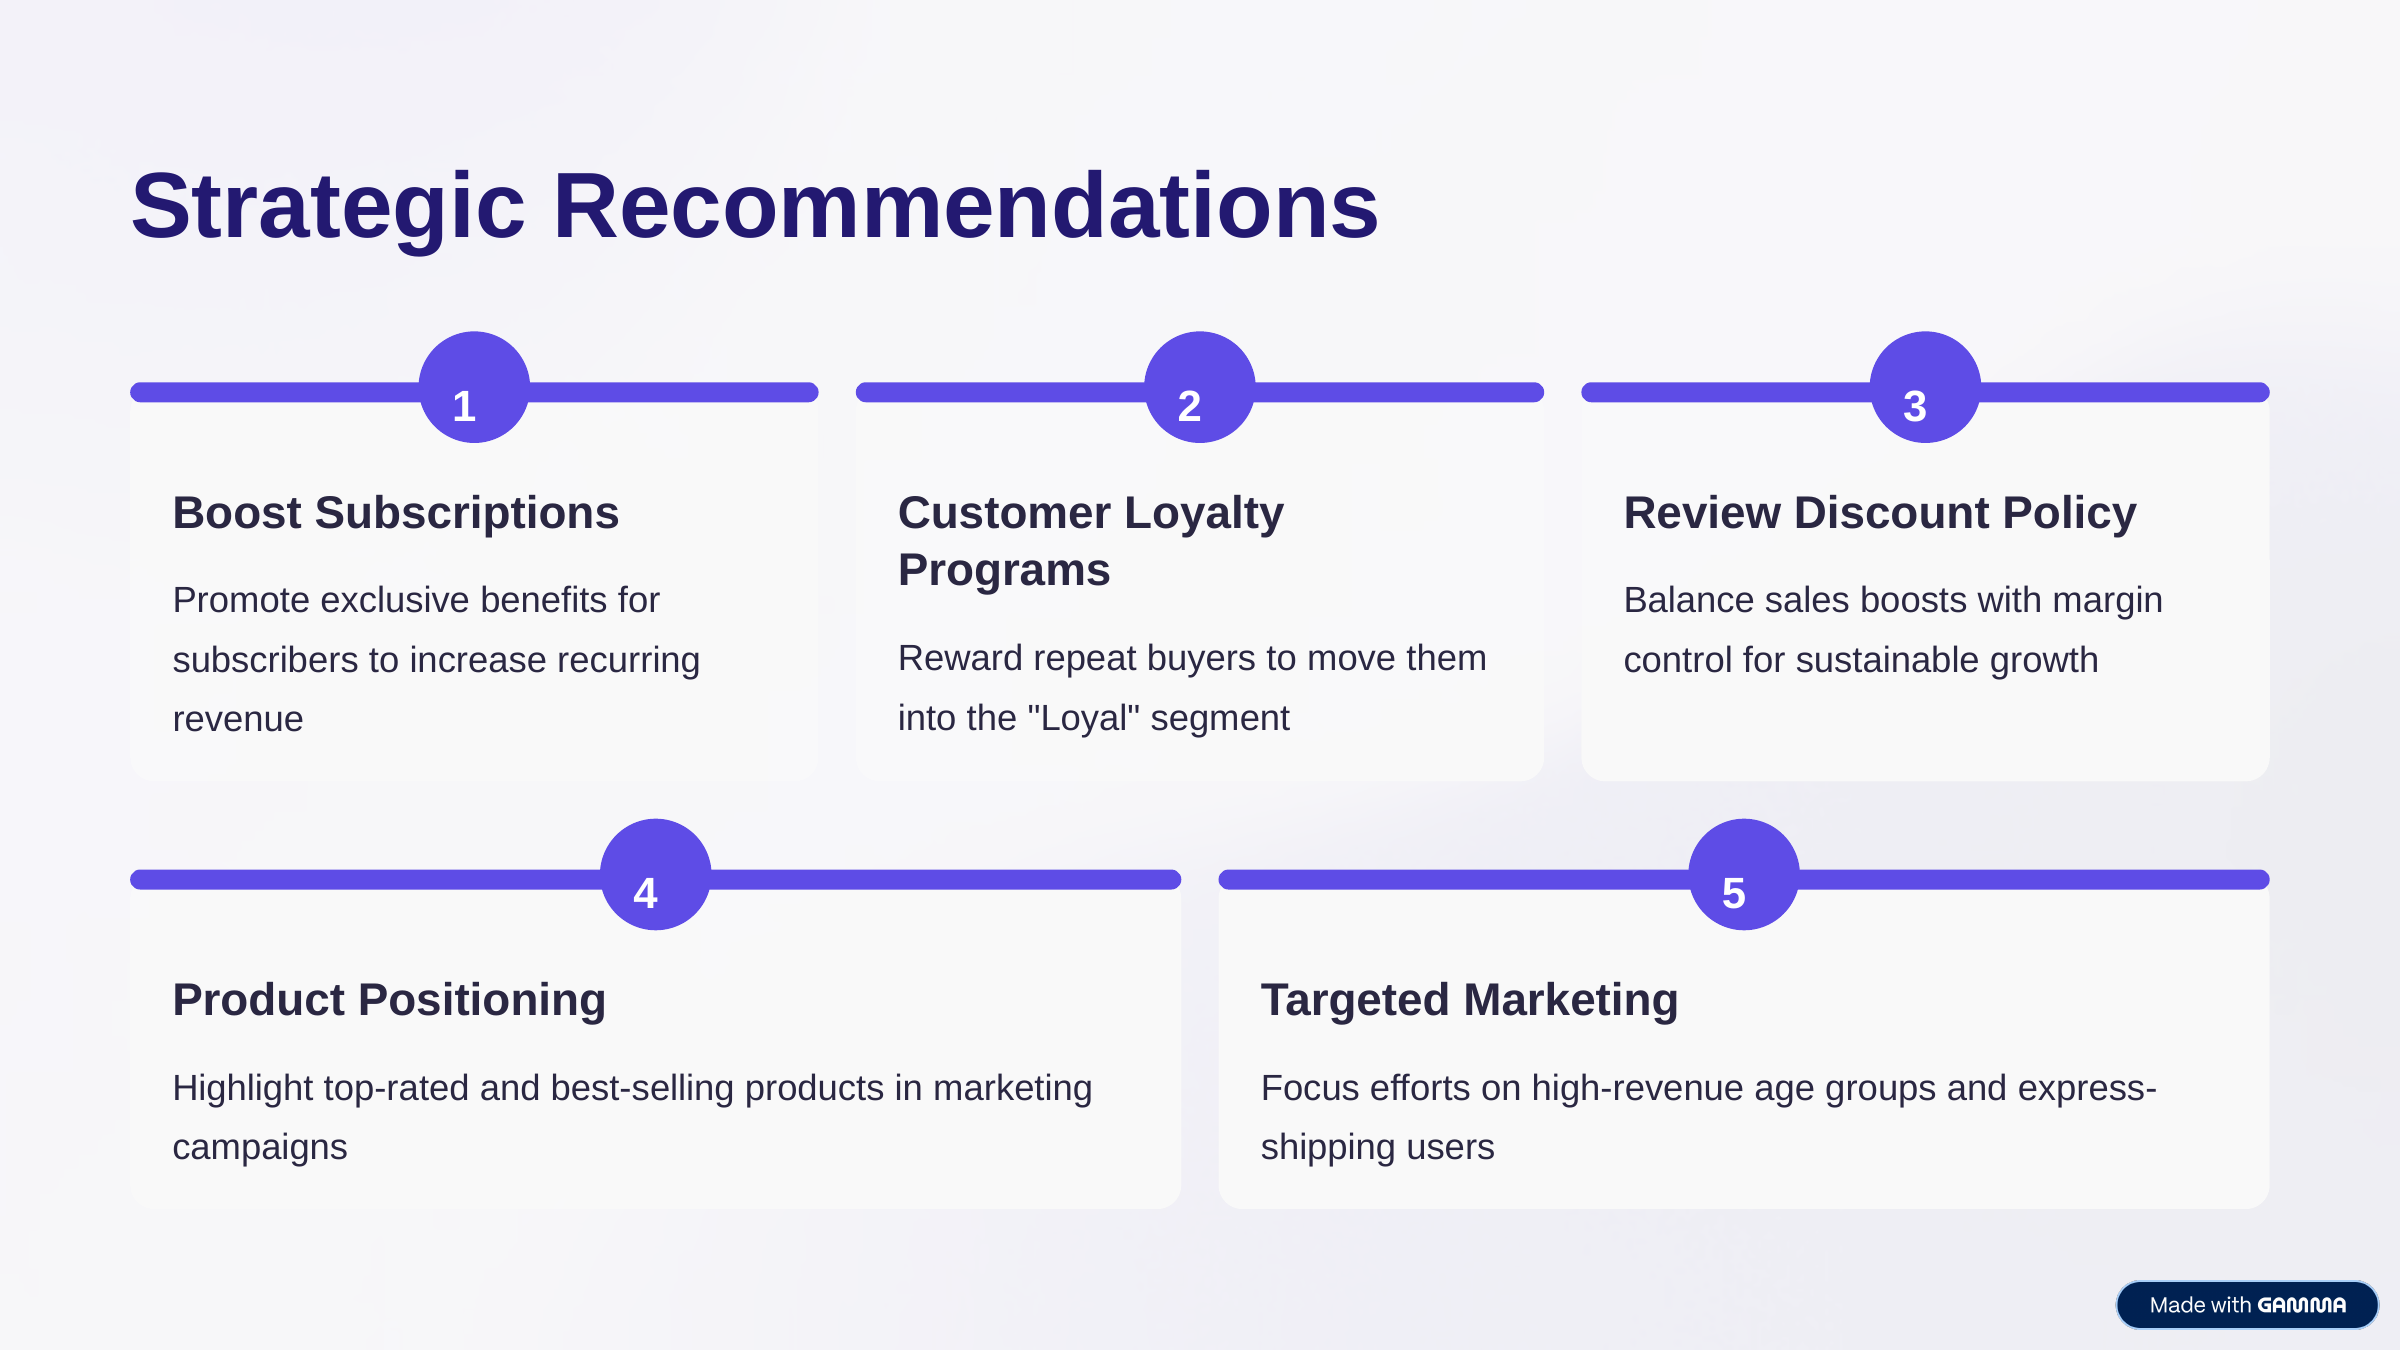

Strategic Recommendations

1
2
3

Boost Subscriptions
Customer Loyalty Programs
Review Discount Policy
Promote exclusive benefits for subscribers to increase recurring revenue
Balance sales boosts with margin control for sustainable growth
Reward repeat buyers to move them into the "Loyal" segment

4
5

Product Positioning
Targeted Marketing
Highlight top-rated and best-selling products in marketing campaigns
Focus efforts on high-revenue age groups and express-shipping users